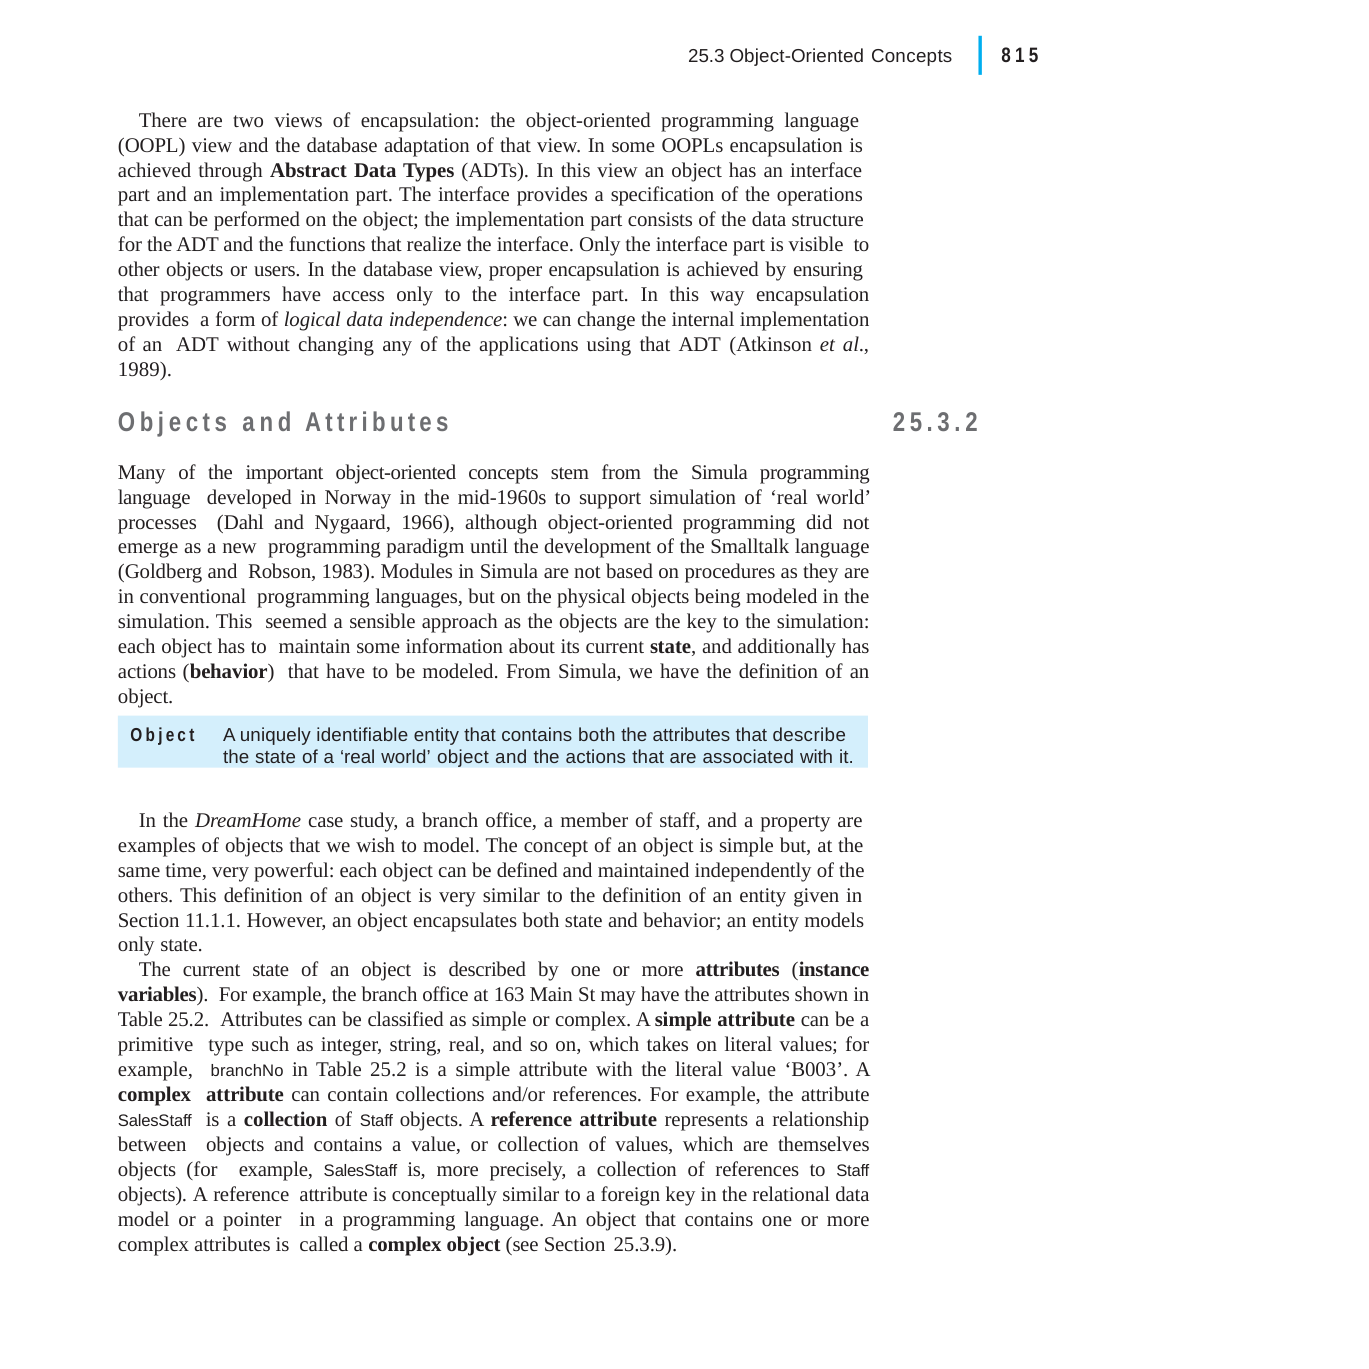

|
815
25.3 Object-Oriented Concepts
There are two views of encapsulation: the object-oriented programming language  (OOPL) view and the database adaptation of that view. In some OOPLs encapsulation is  achieved through Abstract Data Types (ADTs). In this view an object has an interface  part and an implementation part. The interface provides a specification of the operations  that can be performed on the object; the implementation part consists of the data structure  for the ADT and the functions that realize the interface. Only the interface part is visible  to other objects or users. In the database view, proper encapsulation is achieved by ensuring  that programmers have access only to the interface part. In this way encapsulation provides  a form of logical data independence: we can change the internal implementation of an  ADT without changing any of the applications using that ADT (Atkinson et al., 1989).
Objects and Attributes
Many of the important object-oriented concepts stem from the Simula programming language  developed in Norway in the mid-1960s to support simulation of ‘real world’ processes  (Dahl and Nygaard, 1966), although object-oriented programming did not emerge as a new  programming paradigm until the development of the Smalltalk language (Goldberg and  Robson, 1983). Modules in Simula are not based on procedures as they are in conventional  programming languages, but on the physical objects being modeled in the simulation. This  seemed a sensible approach as the objects are the key to the simulation: each object has to  maintain some information about its current state, and additionally has actions (behavior)  that have to be modeled. From Simula, we have the definition of an object.
25.3.2
Object	A uniquely identifiable entity that contains both the attributes that describe  the state of a ‘real world’ object and the actions that are associated with it.
In the DreamHome case study, a branch office, a member of staff, and a property are  examples of objects that we wish to model. The concept of an object is simple but, at the  same time, very powerful: each object can be defined and maintained independently of the  others. This definition of an object is very similar to the definition of an entity given in  Section 11.1.1. However, an object encapsulates both state and behavior; an entity models  only state.
The current state of an object is described by one or more attributes (instance variables).  For example, the branch office at 163 Main St may have the attributes shown in Table 25.2.  Attributes can be classified as simple or complex. A simple attribute can be a primitive  type such as integer, string, real, and so on, which takes on literal values; for example,  branchNo in Table 25.2 is a simple attribute with the literal value ‘B003’. A complex  attribute can contain collections and/or references. For example, the attribute SalesStaff  is a collection of Staff objects. A reference attribute represents a relationship between  objects and contains a value, or collection of values, which are themselves objects (for  example, SalesStaff is, more precisely, a collection of references to Staff objects). A reference  attribute is conceptually similar to a foreign key in the relational data model or a pointer  in a programming language. An object that contains one or more complex attributes is  called a complex object (see Section 25.3.9).